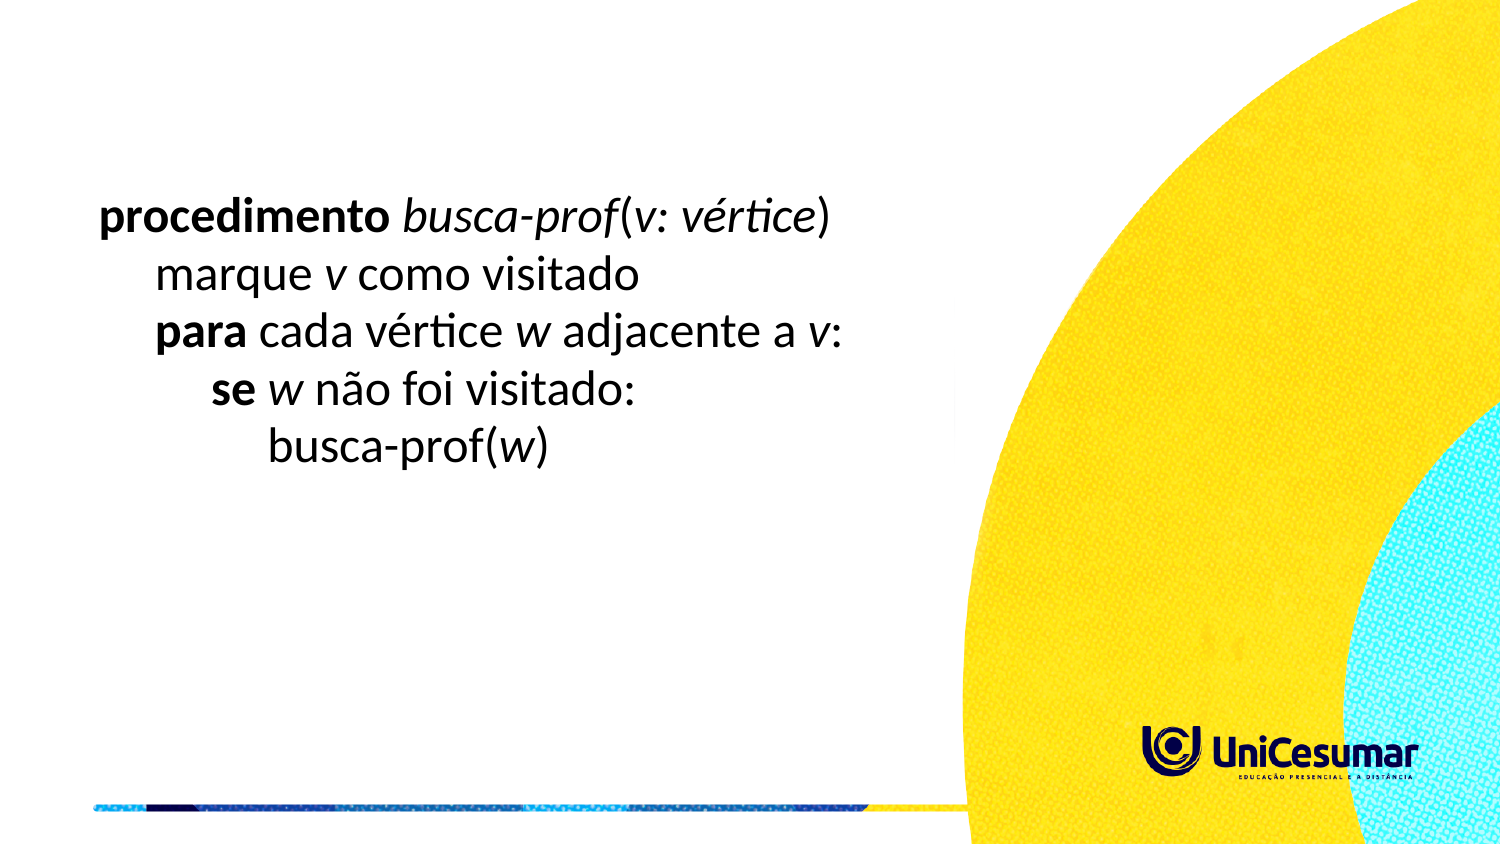

procedimento busca-prof(v: vértice)​
     marque v como visitado​
     para cada vértice w adjacente a v:​
          se w não foi visitado:​
               busca-prof(w)​